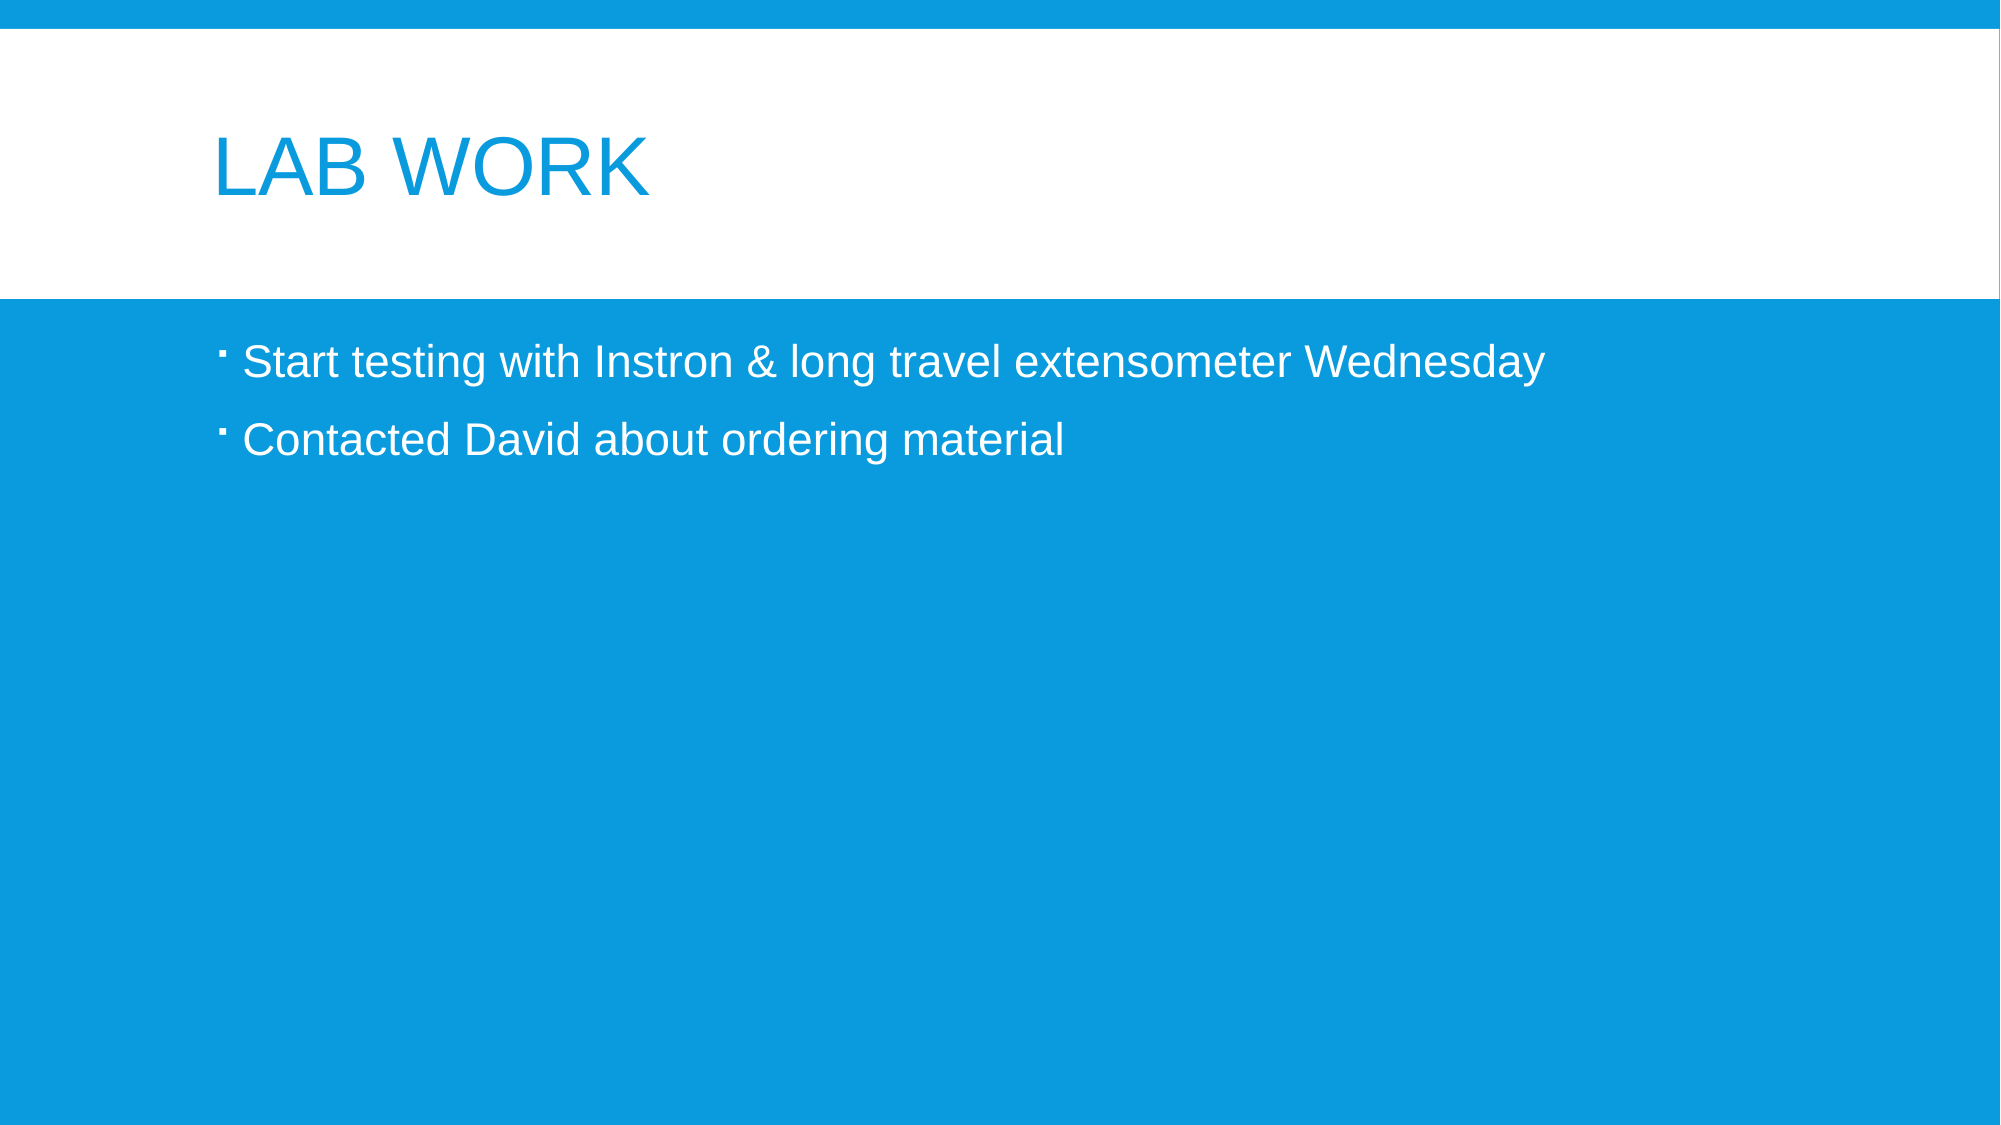

# Lab Work
Start testing with Instron & long travel extensometer Wednesday
Contacted David about ordering material